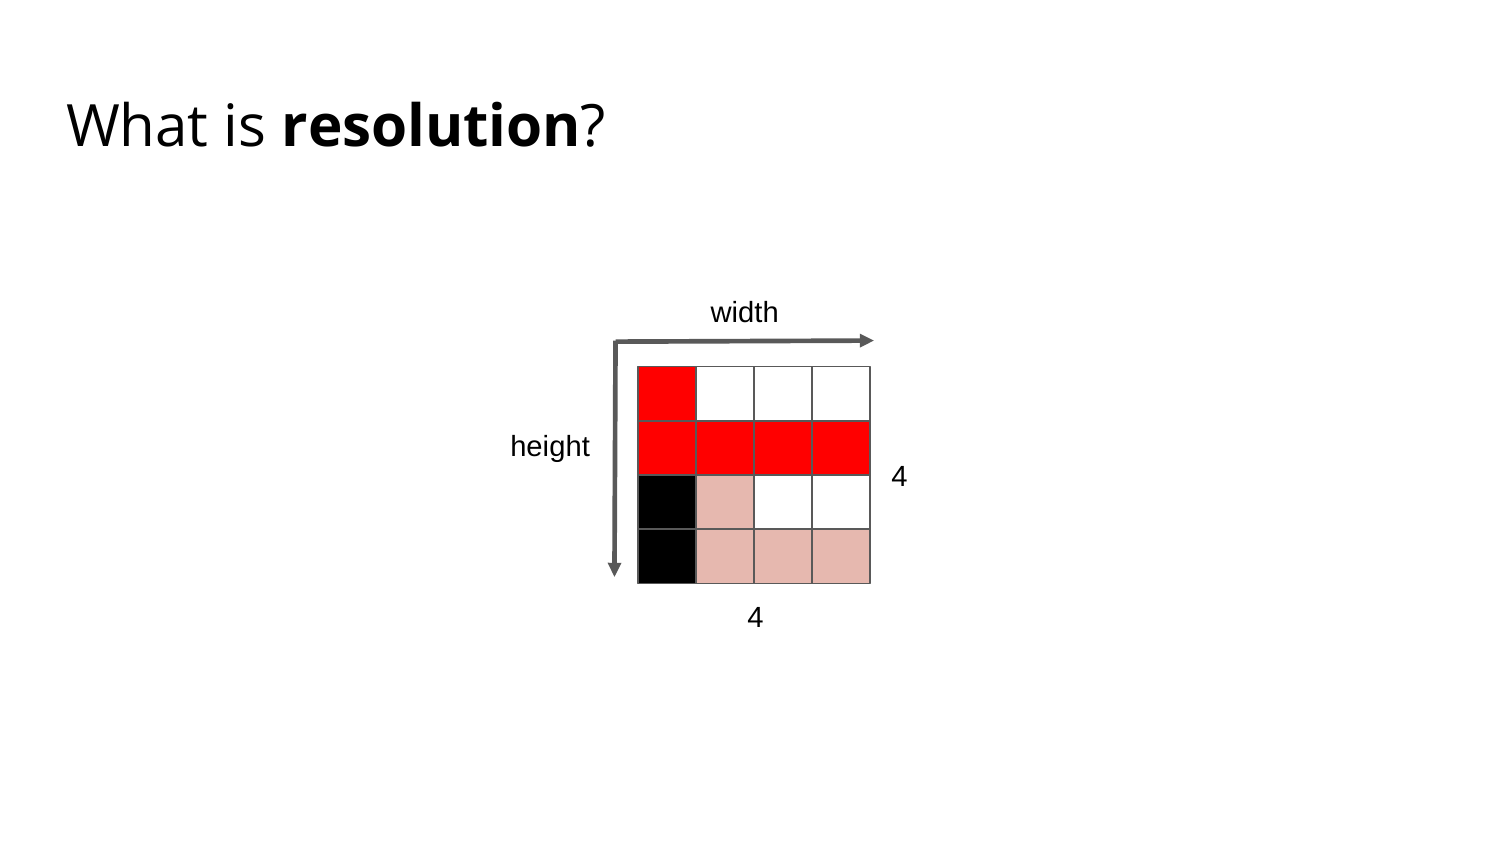

# What is resolution?
width

4
height
4